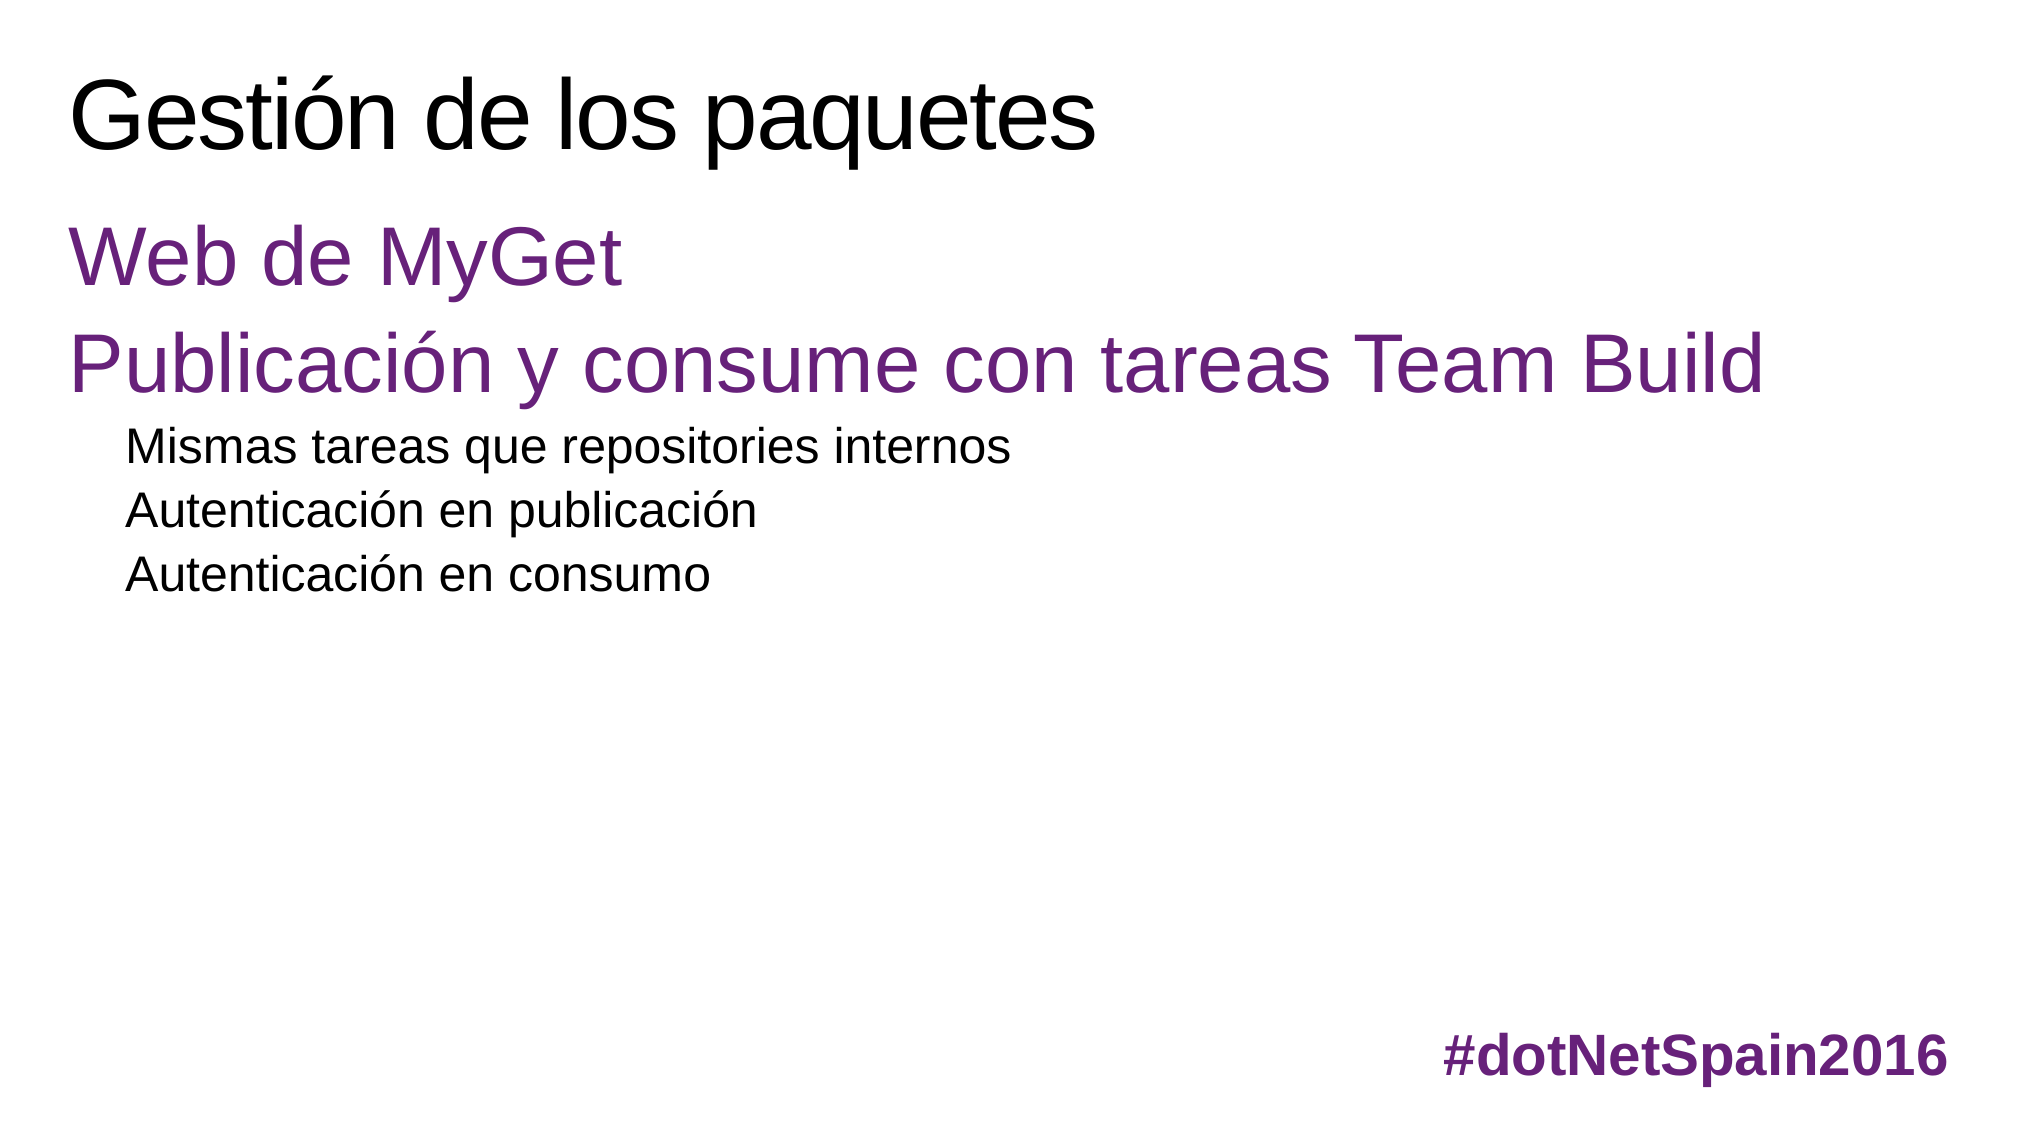

# Gestión de los paquetes
Web de MyGet
Publicación y consume con tareas Team Build
Mismas tareas que repositories internos
Autenticación en publicación
Autenticación en consumo